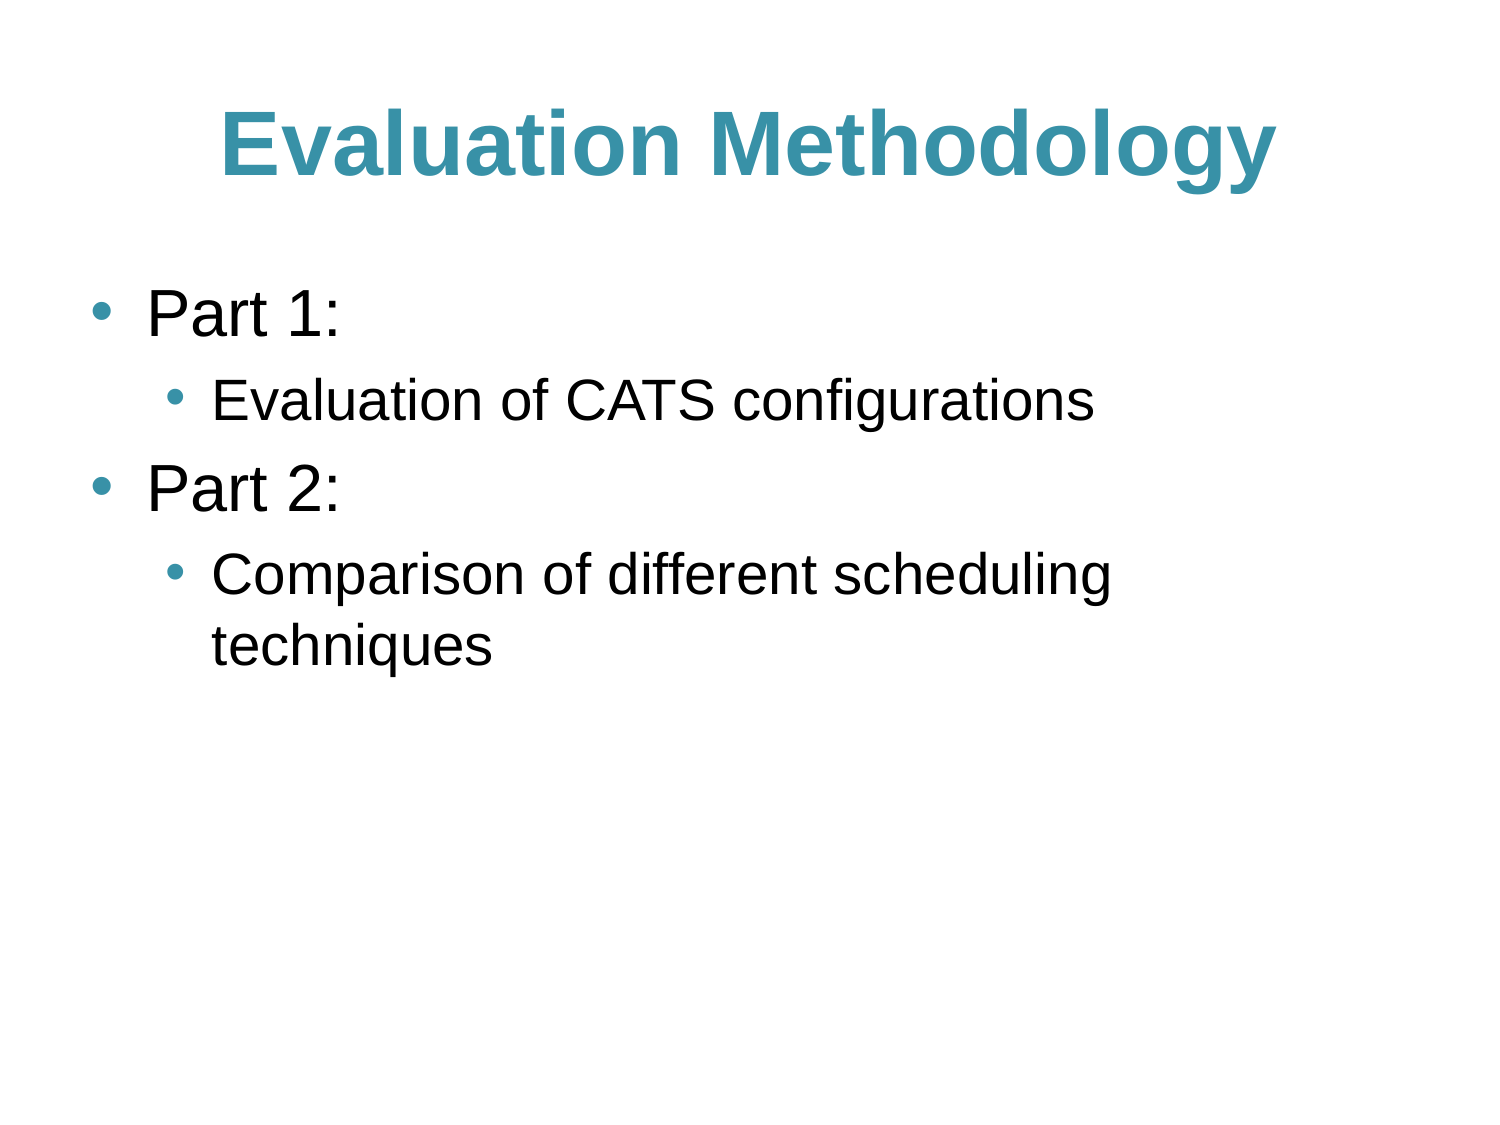

# Evaluation Methodology
Part 1:
Evaluation of CATS configurations
Part 2:
Comparison of different scheduling techniques